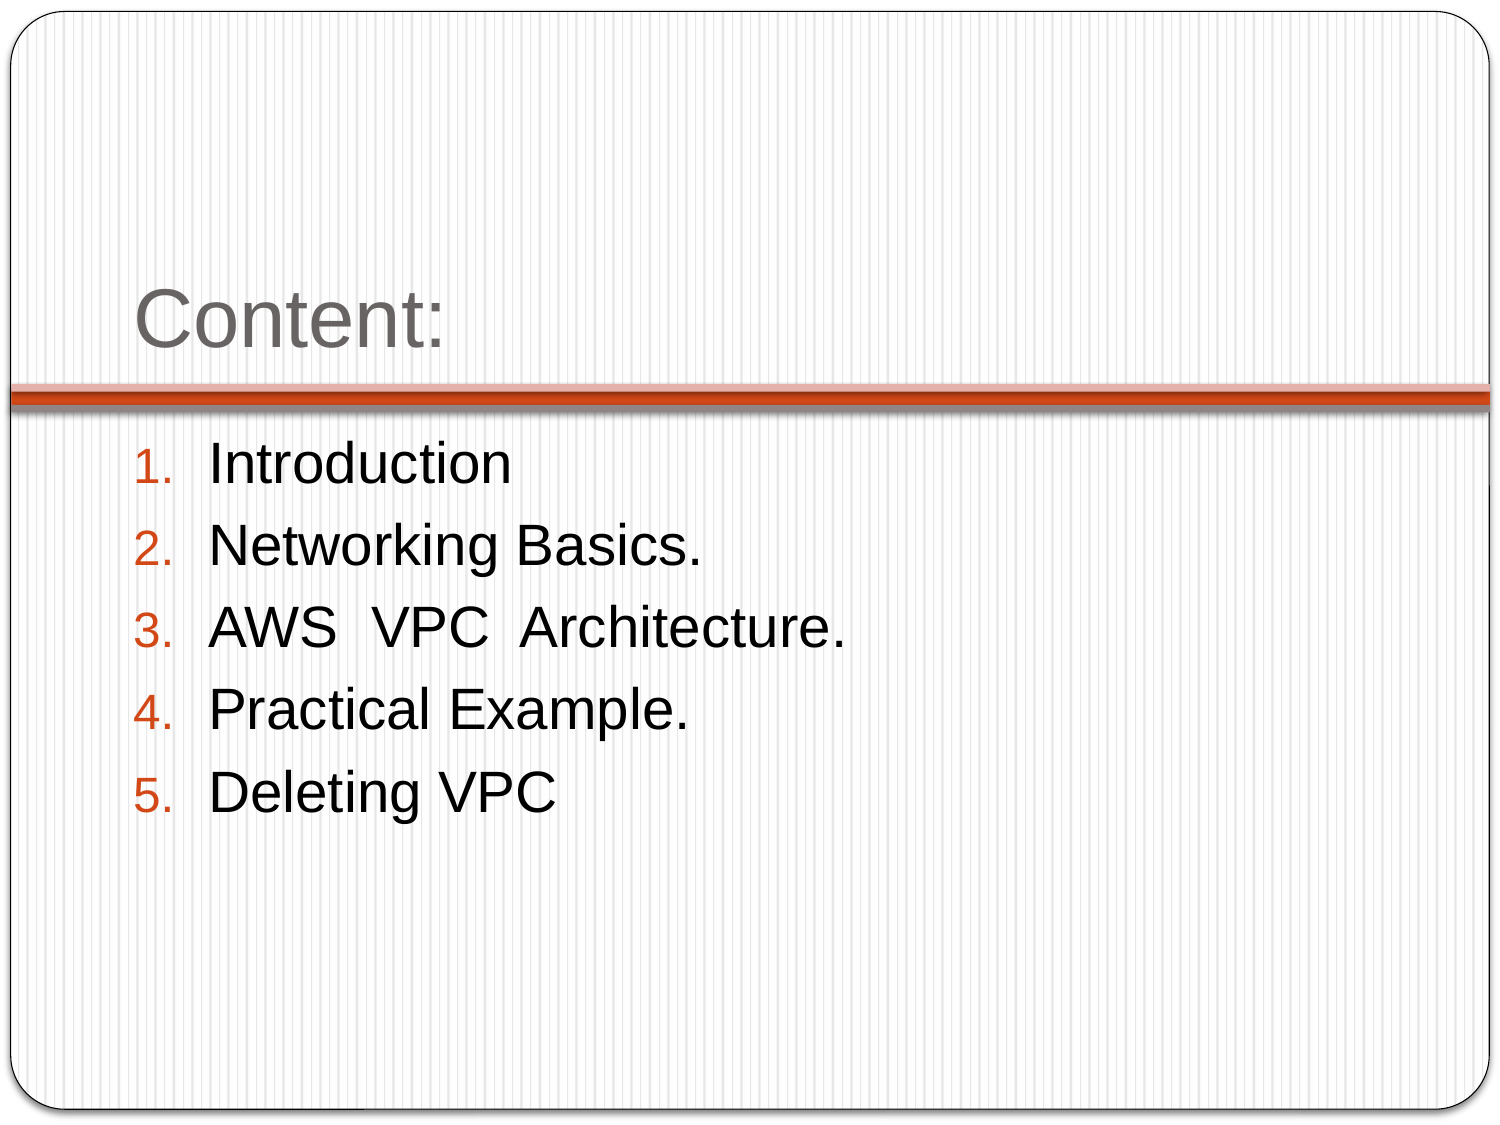

# Content:
Introduction
Networking Basics.
AWS  VPC  Architecture.
Practical Example.
Deleting VPC